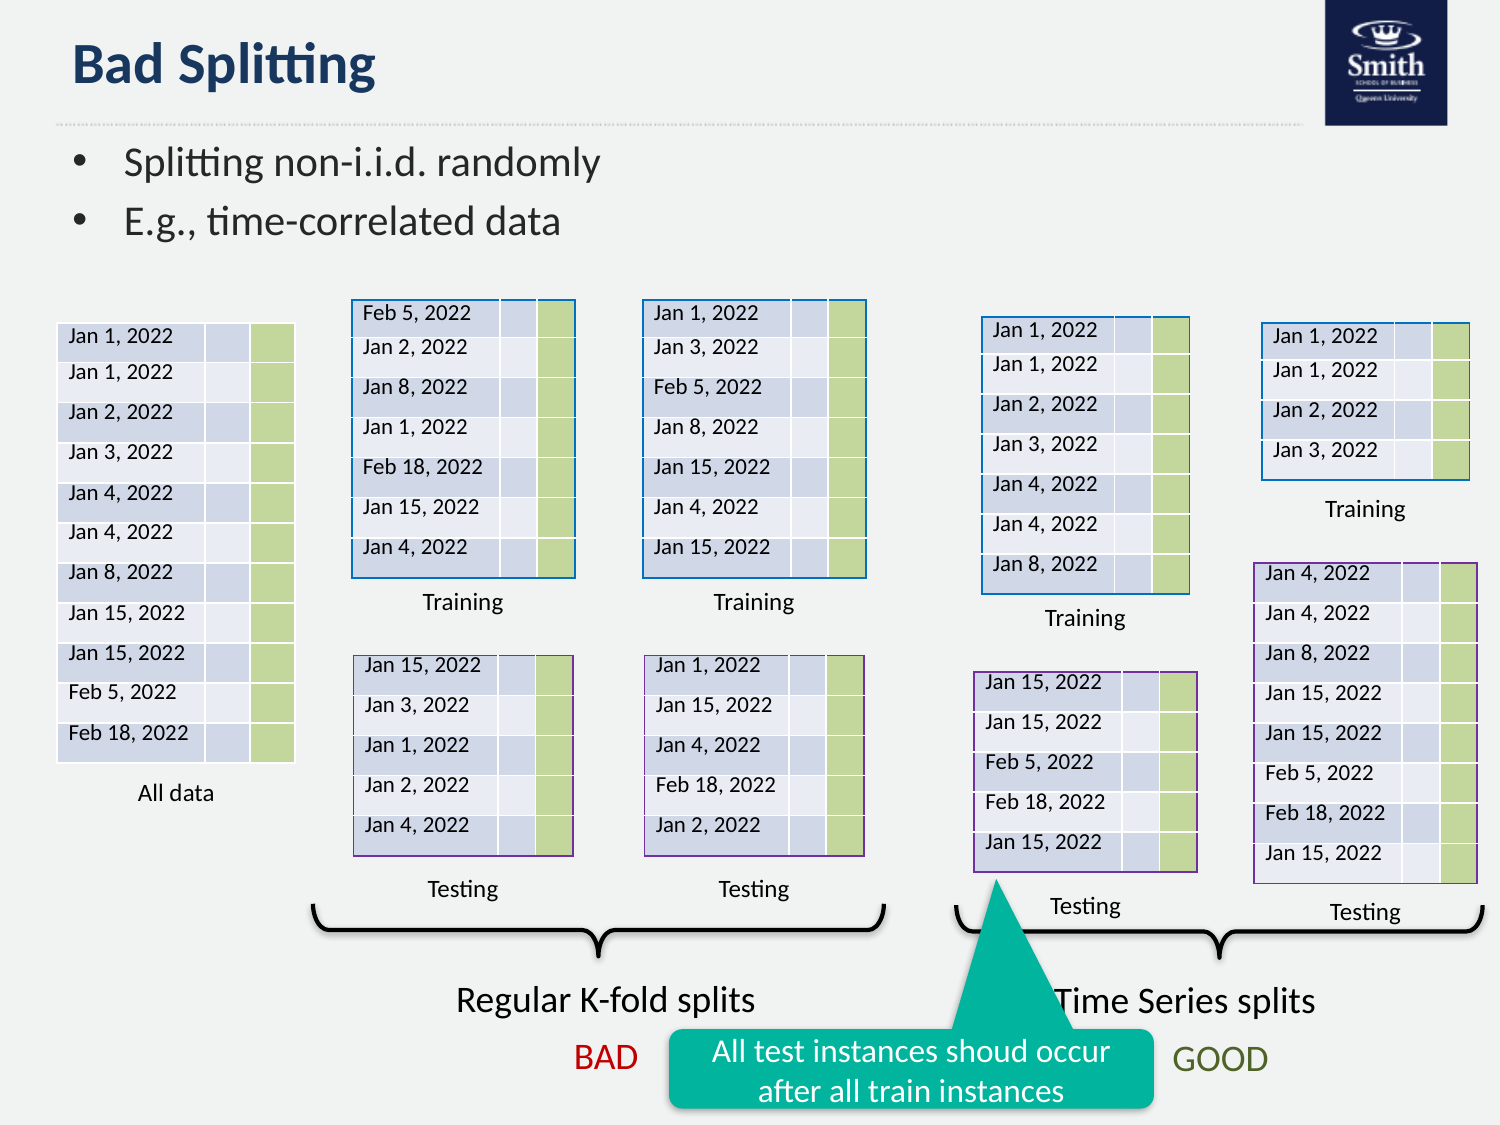

# Bad Splitting
Splitting non-i.i.d. randomly
E.g., time-correlated data
| Feb 5, 2022 |  |  |
| --- | --- | --- |
| Jan 2, 2022 |  |  |
| Jan 8, 2022 |  |  |
| Jan 1, 2022 |  |  |
| Feb 18, 2022 |  |  |
| Jan 15, 2022 |  |  |
| Jan 4, 2022 |  |  |
| Jan 1, 2022 |  |  |
| --- | --- | --- |
| Jan 3, 2022 |  |  |
| Feb 5, 2022 |  |  |
| Jan 8, 2022 |  |  |
| Jan 15, 2022 |  |  |
| Jan 4, 2022 |  |  |
| Jan 15, 2022 |  |  |
| Jan 1, 2022 |  |  |
| --- | --- | --- |
| Jan 1, 2022 |  |  |
| Jan 2, 2022 |  |  |
| Jan 3, 2022 |  |  |
| Jan 4, 2022 |  |  |
| Jan 4, 2022 |  |  |
| Jan 8, 2022 |  |  |
| Jan 1, 2022 |  |  |
| --- | --- | --- |
| Jan 1, 2022 |  |  |
| Jan 2, 2022 |  |  |
| Jan 3, 2022 |  |  |
| Jan 4, 2022 |  |  |
| Jan 4, 2022 |  |  |
| Jan 8, 2022 |  |  |
| Jan 15, 2022 |  |  |
| Jan 15, 2022 |  |  |
| Feb 5, 2022 |  |  |
| Feb 18, 2022 |  |  |
| Jan 1, 2022 |  |  |
| --- | --- | --- |
| Jan 1, 2022 |  |  |
| Jan 2, 2022 |  |  |
| Jan 3, 2022 |  |  |
Training
| Jan 4, 2022 |  |  |
| --- | --- | --- |
| Jan 4, 2022 |  |  |
| Jan 8, 2022 |  |  |
| Jan 15, 2022 |  |  |
| Jan 15, 2022 |  |  |
| Feb 5, 2022 |  |  |
| Feb 18, 2022 |  |  |
| Jan 15, 2022 |  |  |
Training
Training
Training

| Jan 15, 2022 |  |  |
| --- | --- | --- |
| Jan 3, 2022 |  |  |
| Jan 1, 2022 |  |  |
| Jan 2, 2022 |  |  |
| Jan 4, 2022 |  |  |
| Jan 1, 2022 |  |  |
| --- | --- | --- |
| Jan 15, 2022 |  |  |
| Jan 4, 2022 |  |  |
| Feb 18, 2022 |  |  |
| Jan 2, 2022 |  |  |

| Jan 15, 2022 |  |  |
| --- | --- | --- |
| Jan 15, 2022 |  |  |
| Feb 5, 2022 |  |  |
| Feb 18, 2022 |  |  |
| Jan 15, 2022 |  |  |
All data
Testing
Testing
Testing
Testing
Regular K-fold splits
Time Series splits
BAD
GOOD
All test instances shoud occur after all train instances